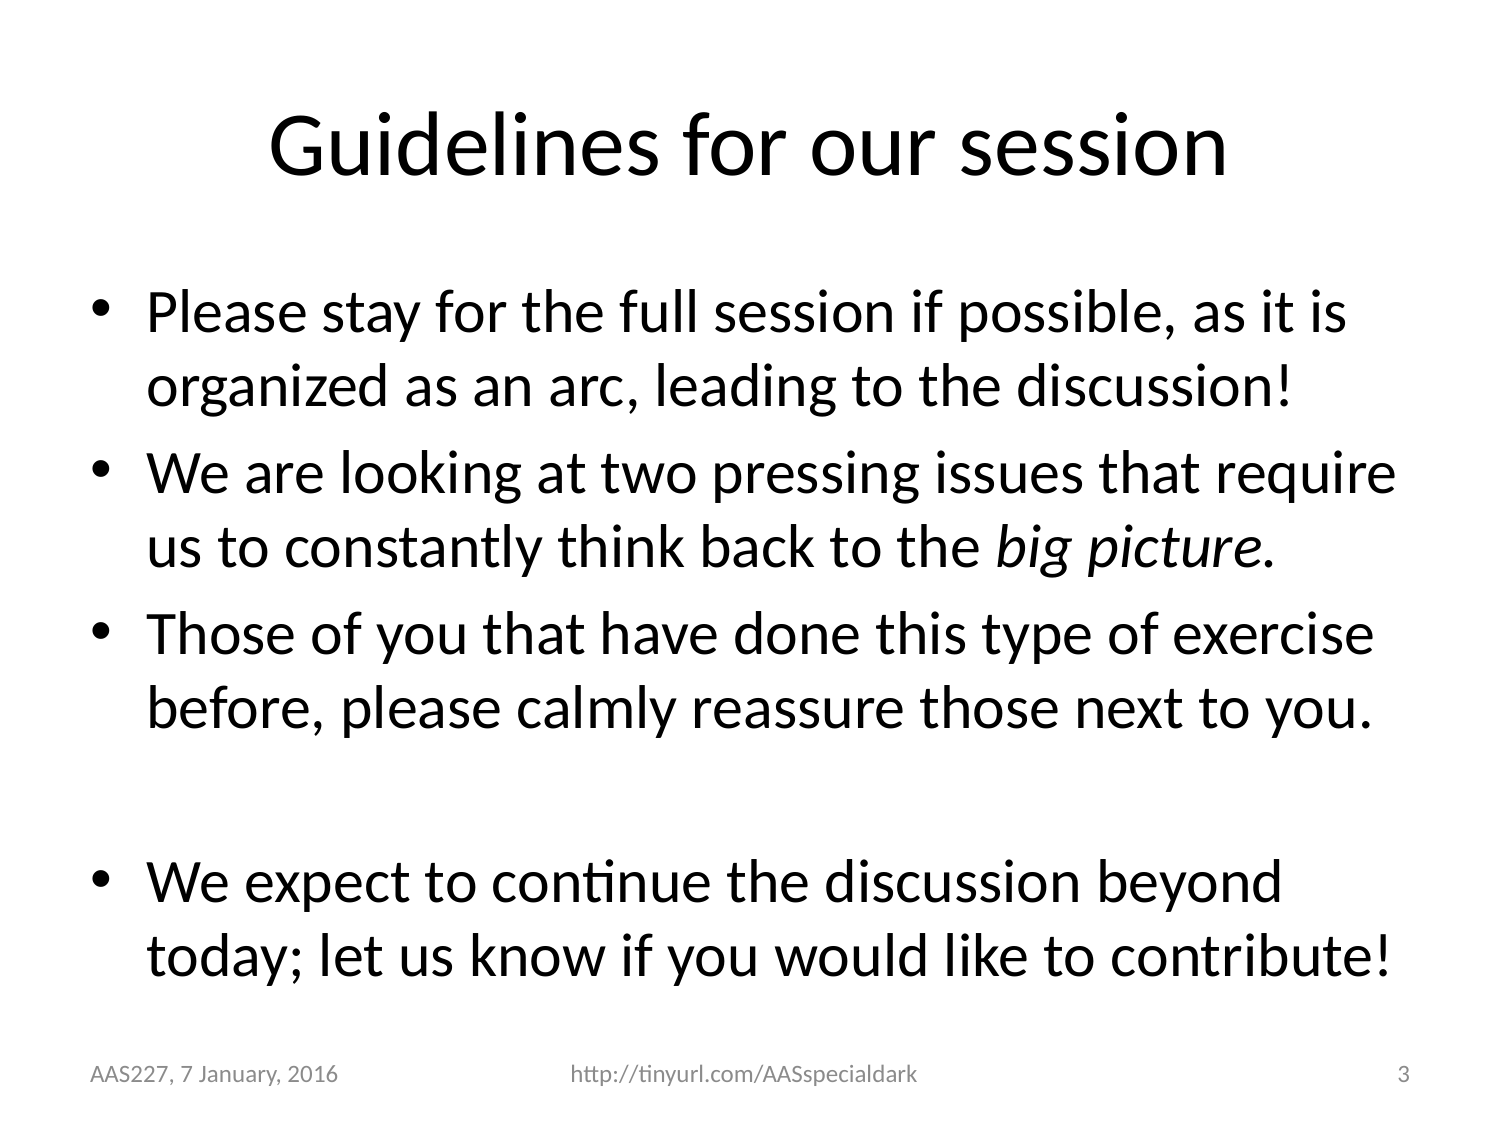

# Guidelines for our session
Please stay for the full session if possible, as it is organized as an arc, leading to the discussion!
We are looking at two pressing issues that require us to constantly think back to the big picture.
Those of you that have done this type of exercise before, please calmly reassure those next to you.

We expect to continue the discussion beyond today; let us know if you would like to contribute!
AAS227, 7 January, 2016
http://tinyurl.com/AASspecialdark
3